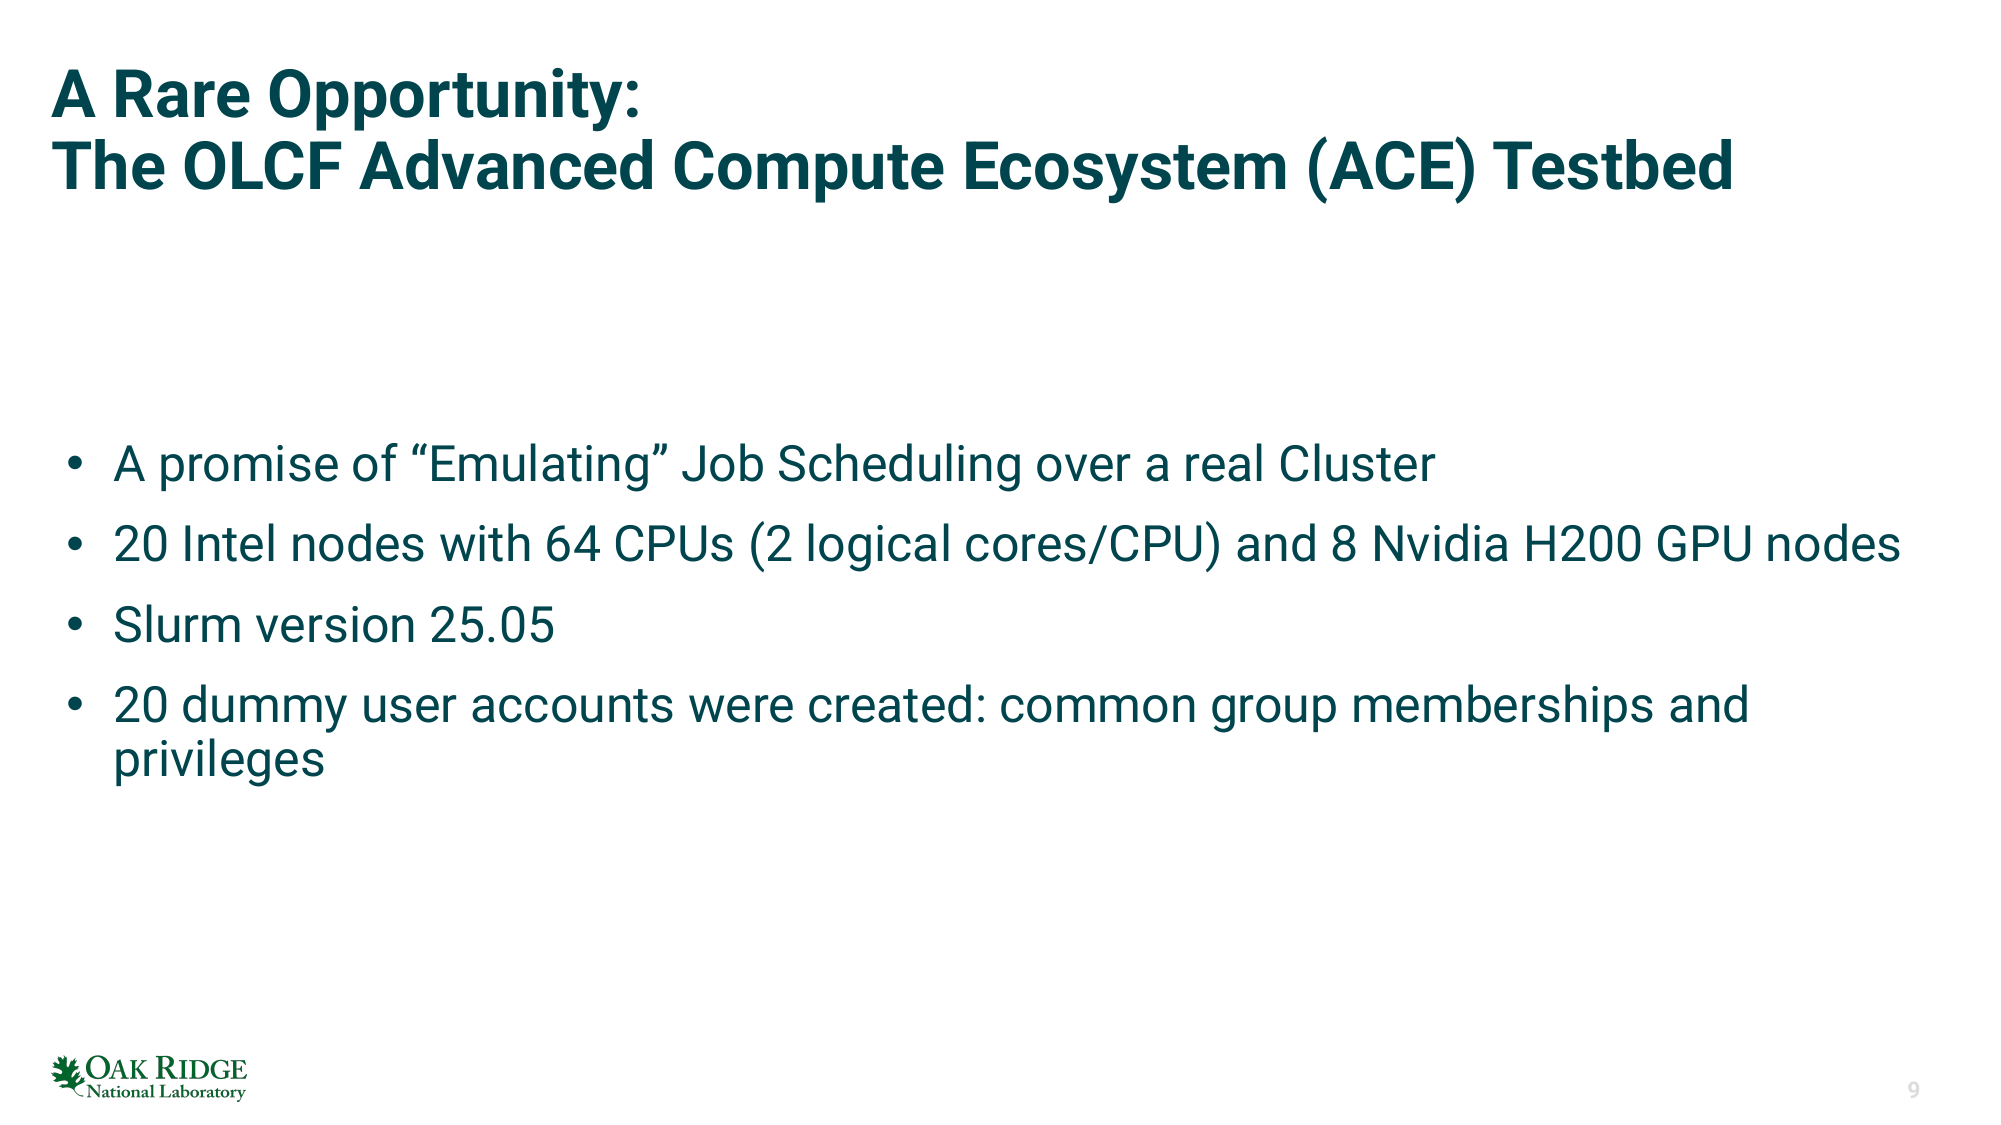

# A Rare Opportunity: The OLCF Advanced Compute Ecosystem (ACE) Testbed
A promise of “Emulating” Job Scheduling over a real Cluster
20 Intel nodes with 64 CPUs (2 logical cores/CPU) and 8 Nvidia H200 GPU nodes
Slurm version 25.05
20 dummy user accounts were created: common group memberships and privileges